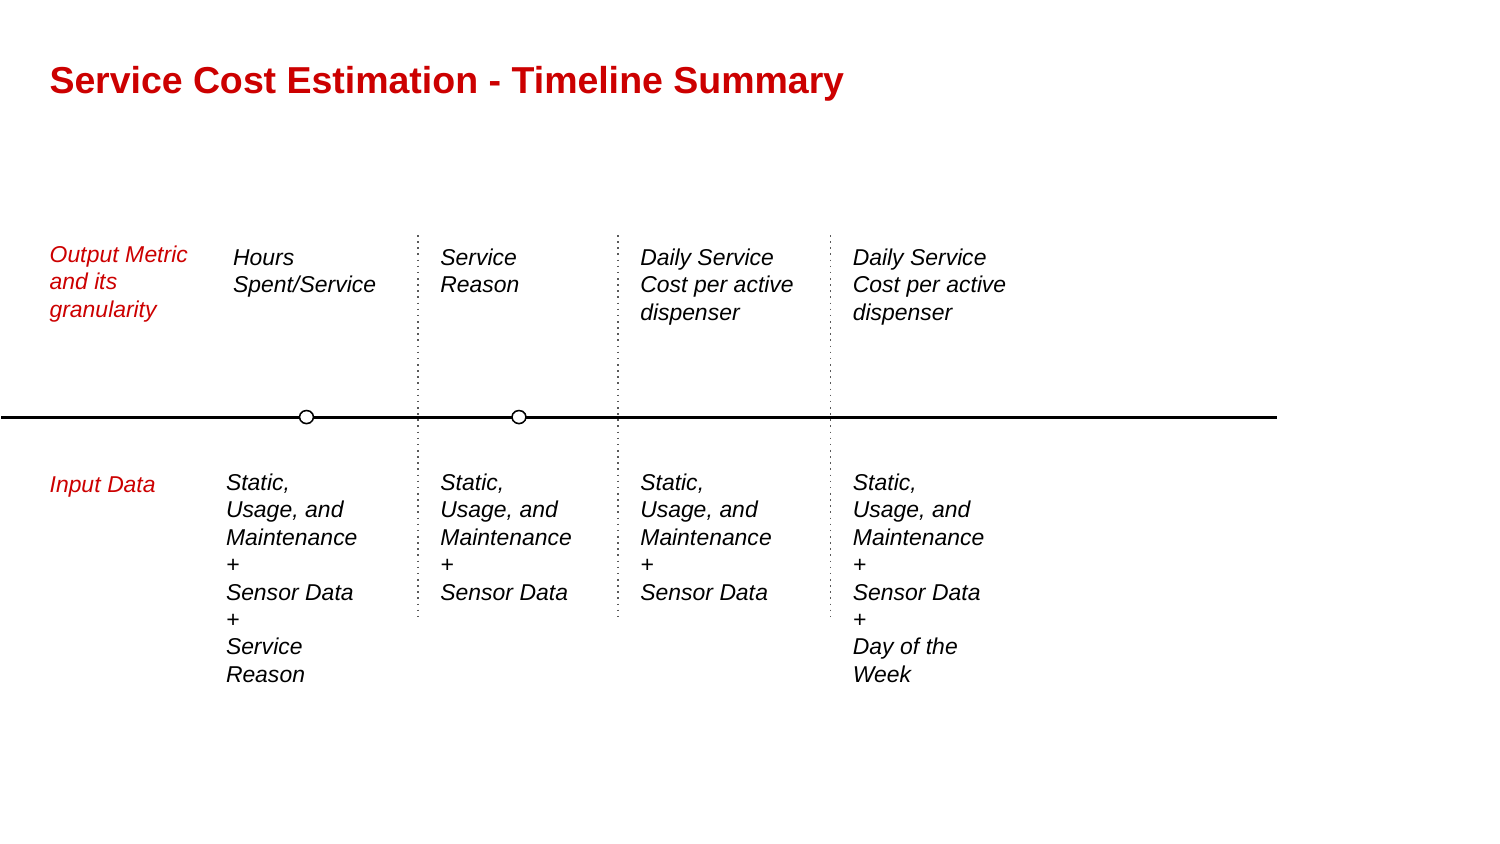

Service Cost Estimation - Timeline Summary
Output Metric and its granularity
Hours Spent/Service
Service Reason
Daily Service Cost per active dispenser
Daily Service Cost per active dispenser

Static, Usage, and Maintenance
+
Sensor Data
+
Service Reason

Static, Usage, and Maintenance
+
Sensor Data

Static, Usage, and Maintenance
+
Sensor Data

Static, Usage, and Maintenance
+
Sensor Data
+
Day of the Week
Input Data